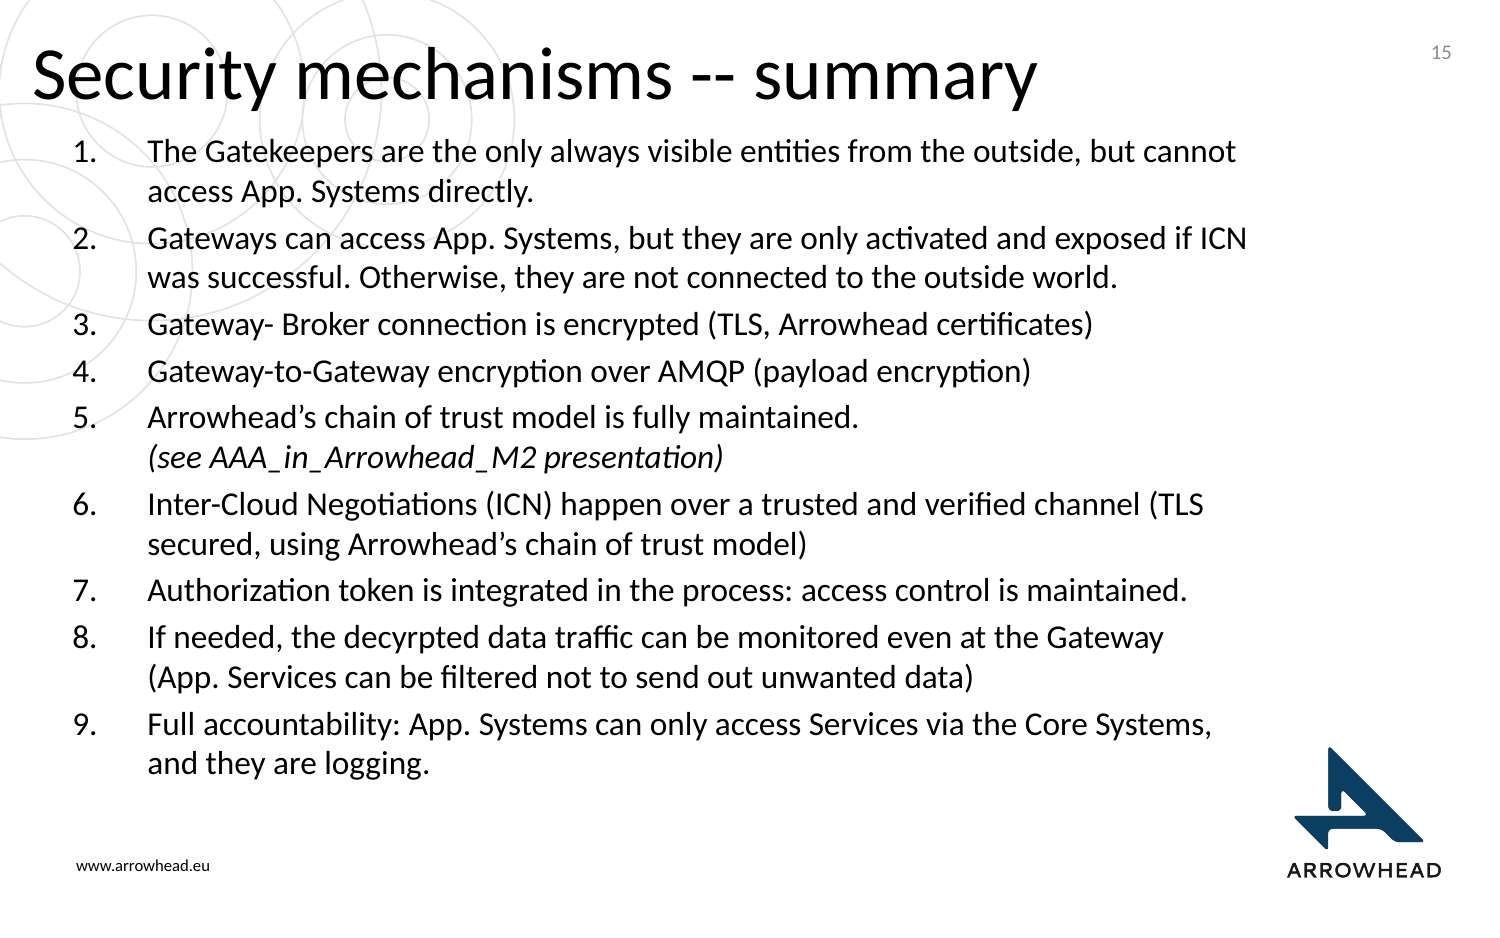

# Security mechanisms -- summary
15
The Gatekeepers are the only always visible entities from the outside, but cannot access App. Systems directly.
Gateways can access App. Systems, but they are only activated and exposed if ICN was successful. Otherwise, they are not connected to the outside world.
Gateway- Broker connection is encrypted (TLS, Arrowhead certificates)
Gateway-to-Gateway encryption over AMQP (payload encryption)
Arrowhead’s chain of trust model is fully maintained.
(see AAA_in_Arrowhead_M2 presentation)
Inter-Cloud Negotiations (ICN) happen over a trusted and verified channel (TLS secured, using Arrowhead’s chain of trust model)
Authorization token is integrated in the process: access control is maintained.
If needed, the decyrpted data traffic can be monitored even at the Gateway
(App. Services can be filtered not to send out unwanted data)
Full accountability: App. Systems can only access Services via the Core Systems, and they are logging.